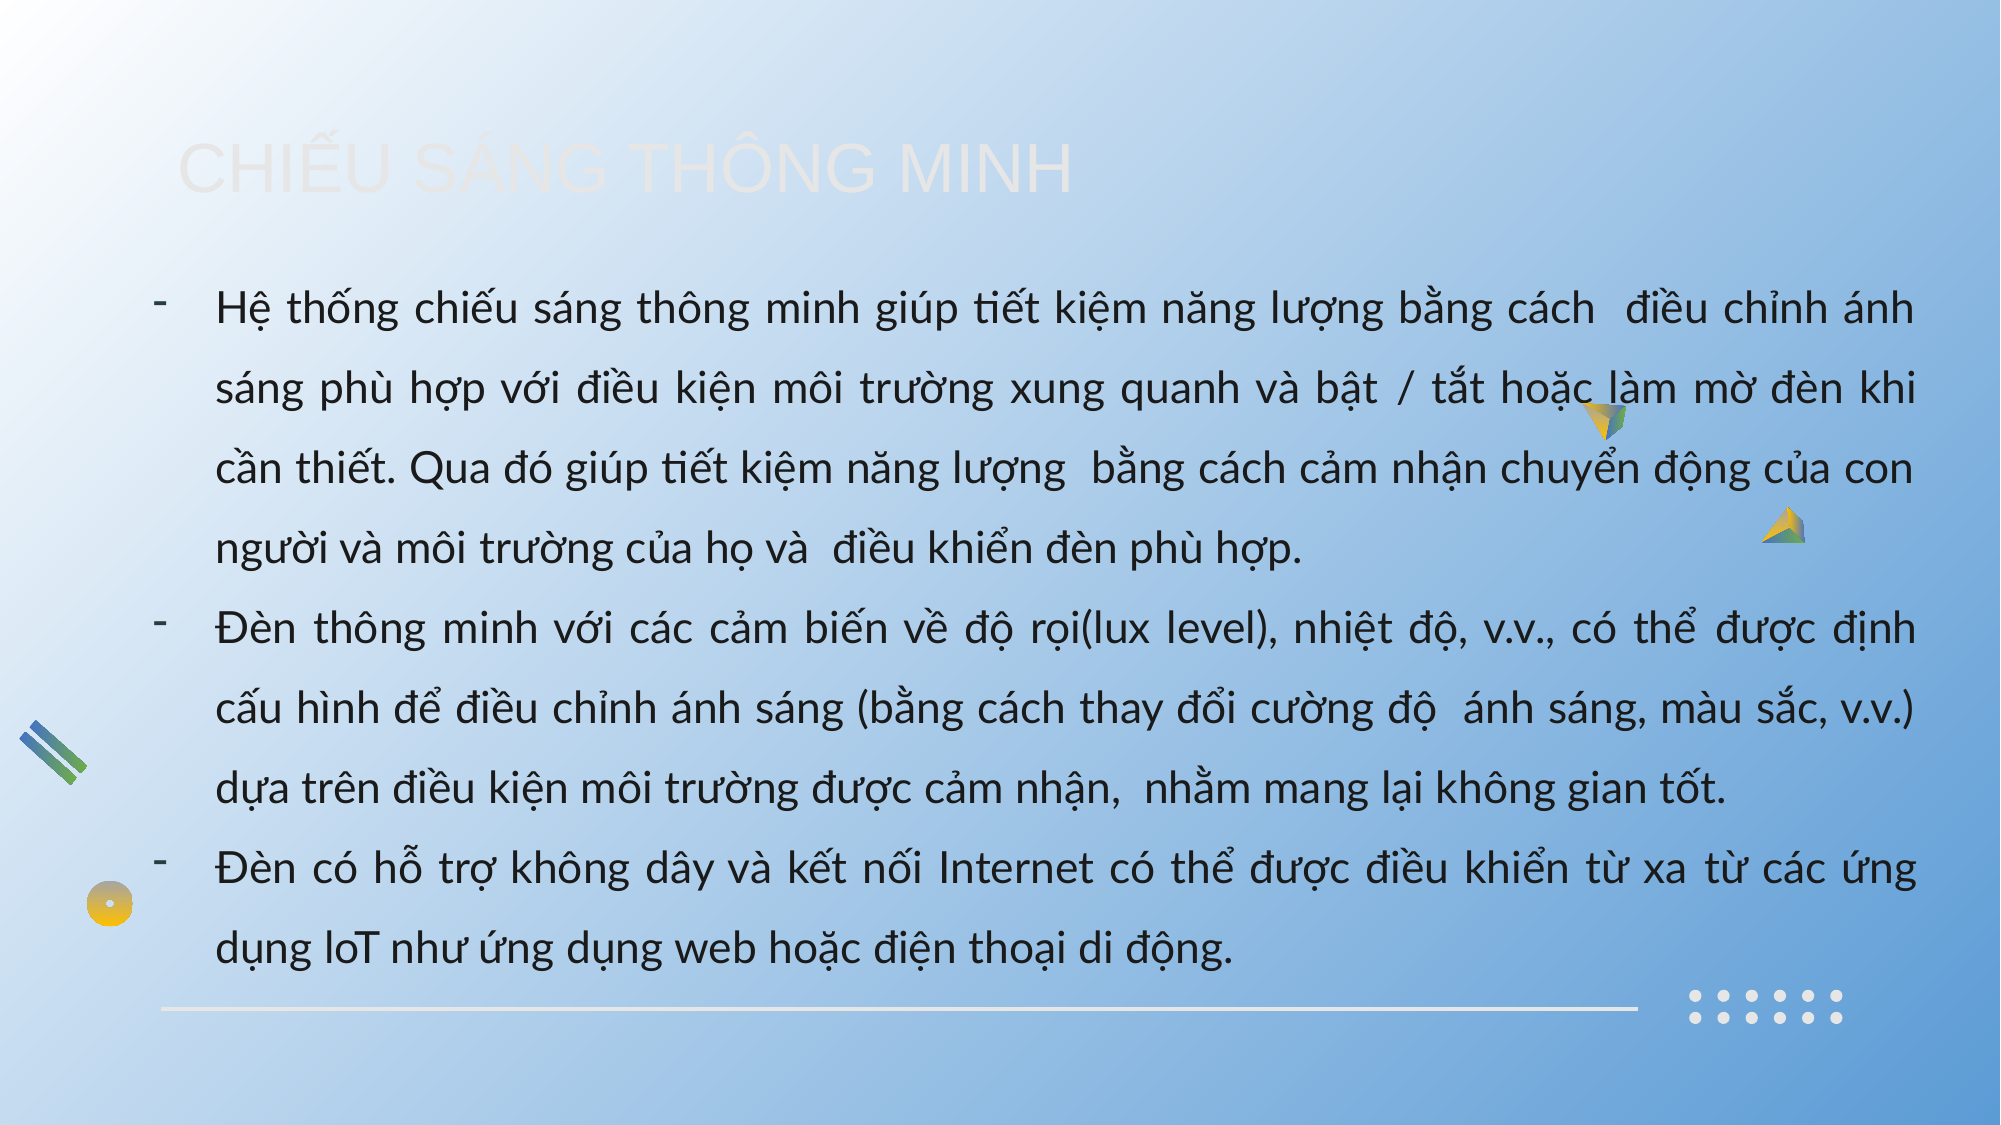

# CHIẾU SÁNG THÔNG MINH
Hệ thống chiếu sáng thông minh giúp tiết kiệm năng lượng bằng cách  điều chỉnh ánh sáng phù hợp với điều kiện môi trường xung quanh và bật / tắt hoặc làm mờ đèn khi cần thiết. Qua đó giúp tiết kiệm năng lượng  bằng cách cảm nhận chuyển động của con người và môi trường của họ và  điều khiển đèn phù hợp.
Đèn thông minh với các cảm biến về độ rọi(lux level), nhiệt độ, v.v., có thể được định cấu hình để điều chỉnh ánh sáng (bằng cách thay đổi cường độ  ánh sáng, màu sắc, v.v.) dựa trên điều kiện môi trường được cảm nhận,  nhằm mang lại không gian tốt.
Đèn có hỗ trợ không dây và kết nối Internet có thể được điều khiển từ xa từ các ứng dụng loT như ứng dụng web hoặc điện thoại di động.